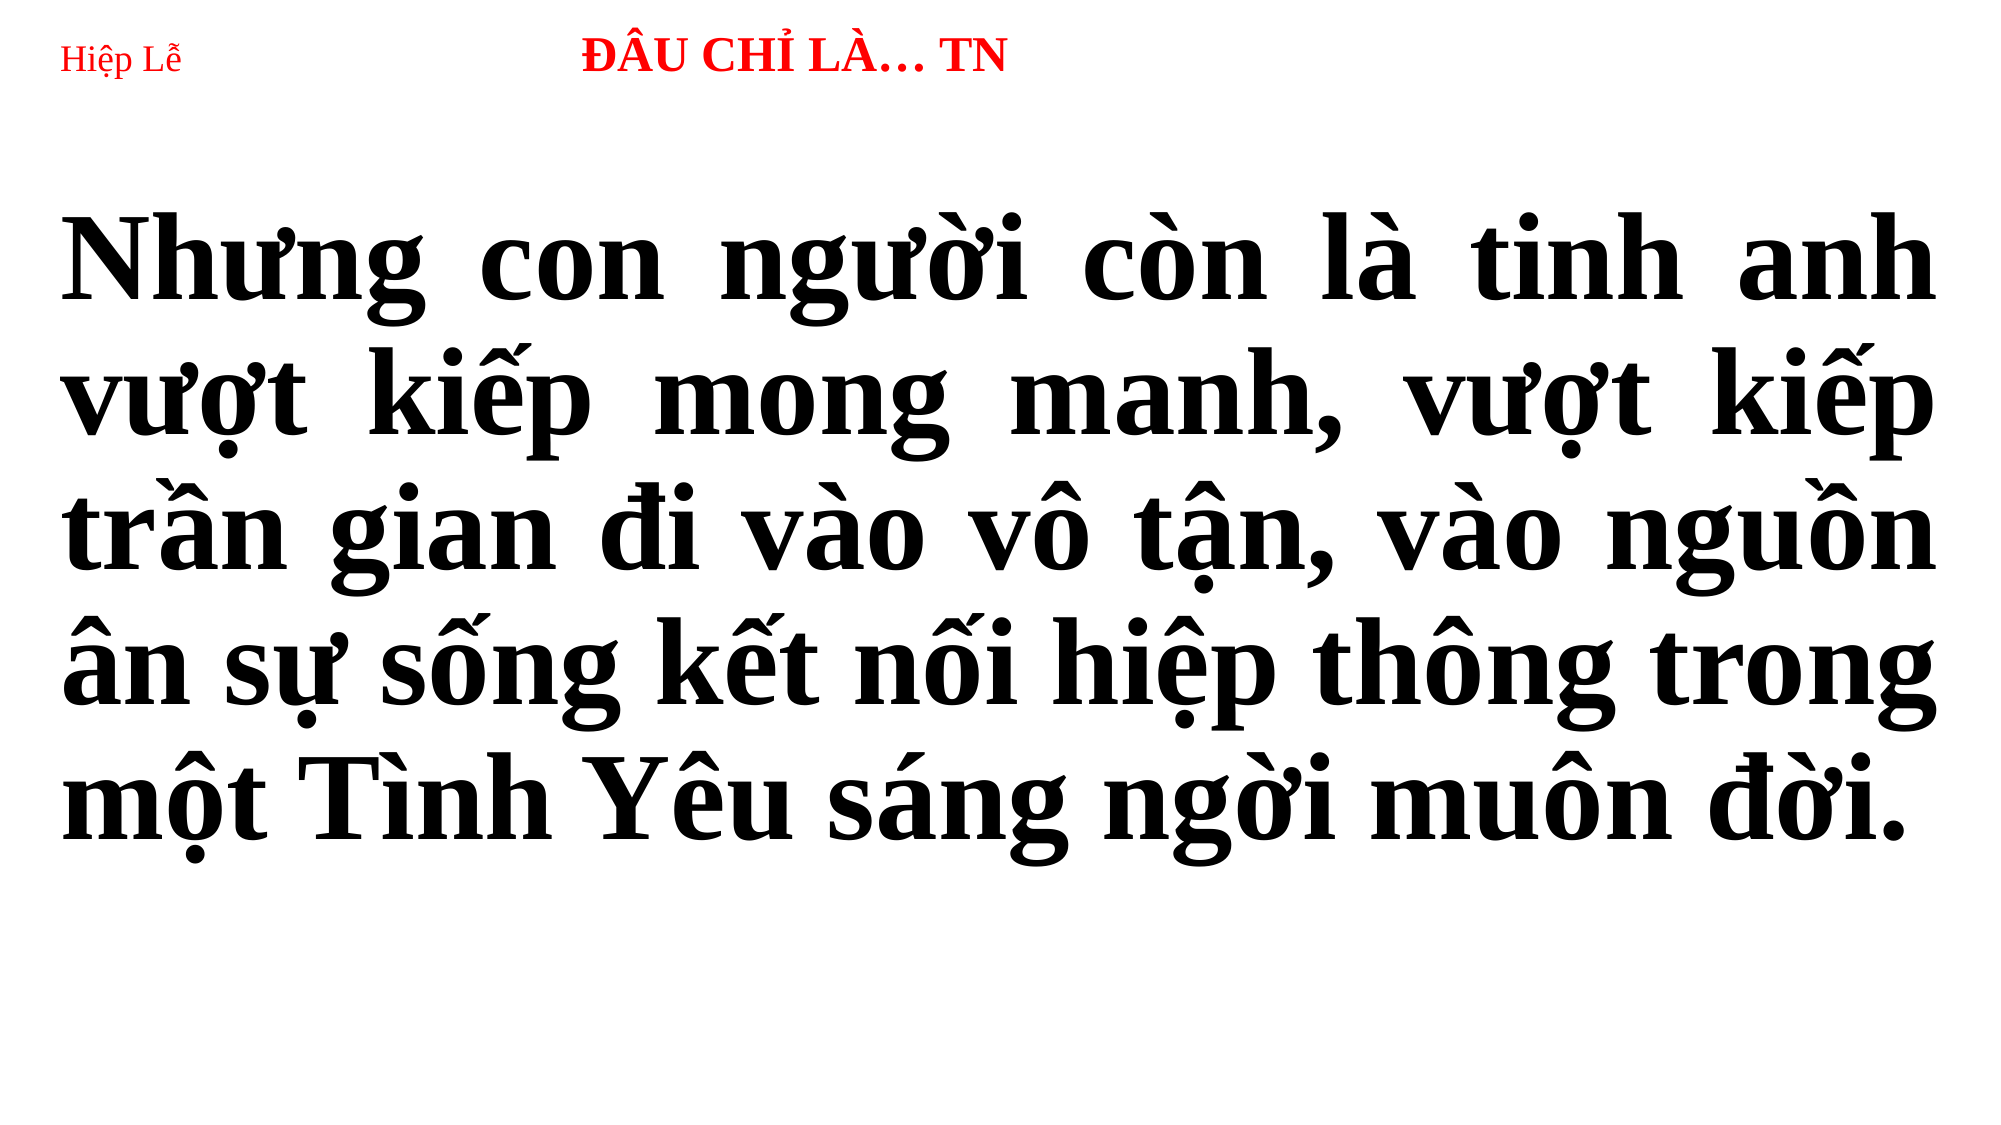

# Hiệp Lễ                                          ĐÂU CHỈ LÀ… TN
Nhưng con người còn là tinh anh vượt kiếp mong manh, vượt kiếp trần gian đi vào vô tận, vào nguồn ân sự sống kết nối hiệp thông trong một Tình Yêu sáng ngời muôn đời.